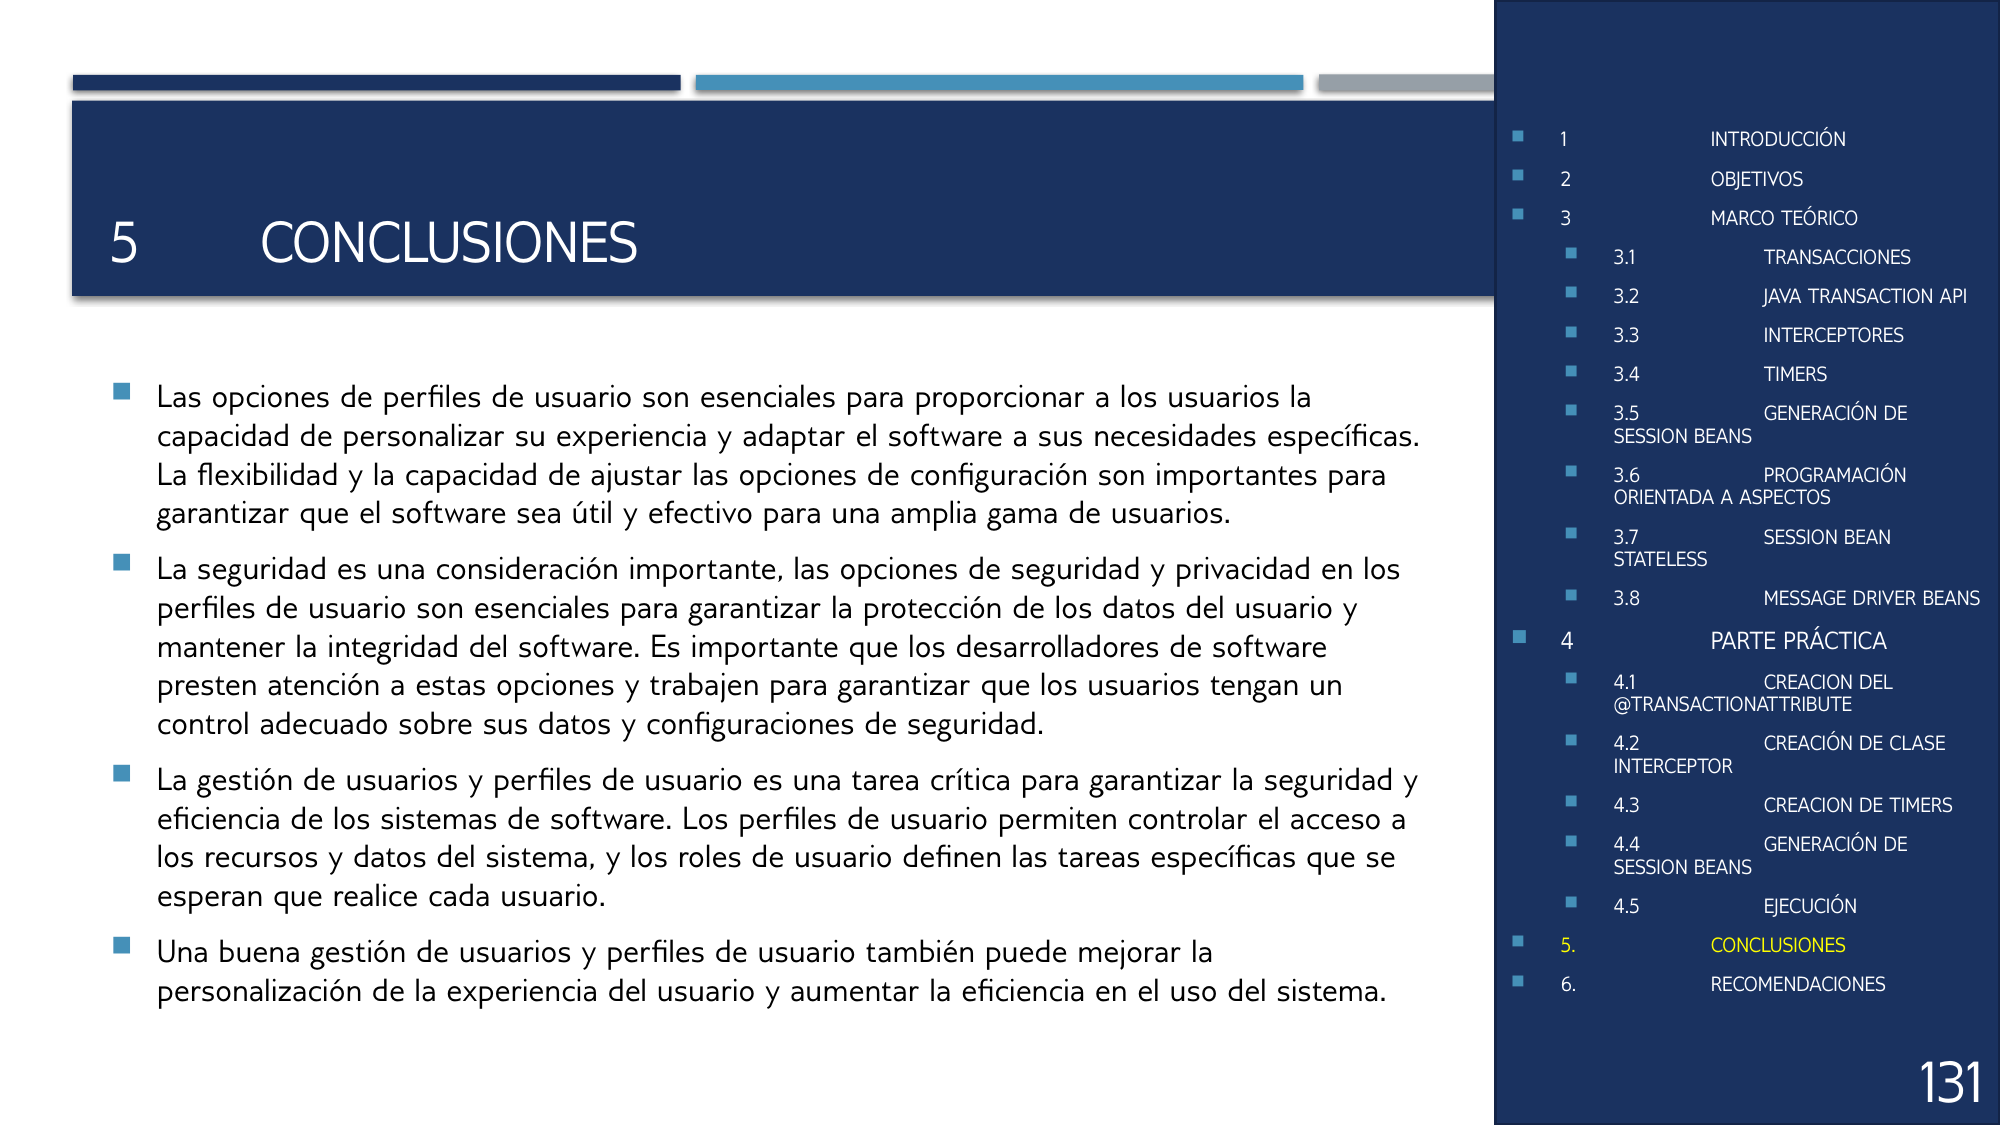

1	INTRODUCCIÓN
2	OBJETIVOS
3	MARCO TEÓRICO
3.1	TRANSACCIONES
3.2	JAVA TRANSACTION API
3.3	INTERCEPTORES
3.4	TIMERS
3.5	GENERACIÓN DE SESSION BEANS
3.6	PROGRAMACIÓN ORIENTADA A ASPECTOS
3.7	SESSION BEAN STATELESS
3.8	MESSAGE DRIVER BEANS
4	PARTE PRÁCTICA
4.1	CREACION DEL @TRANSACTIONATTRIBUTE
4.2	CREACIÓN DE CLASE INTERCEPTOR
4.3	CREACION DE TIMERS
4.4	GENERACIÓN DE SESSION BEANS
4.5	EJECUCIÓN
5.	CONCLUSIONES
6.	RECOMENDACIONES
# 5	CONCLUSIONES
Las opciones de perfiles de usuario son esenciales para proporcionar a los usuarios la capacidad de personalizar su experiencia y adaptar el software a sus necesidades específicas. La flexibilidad y la capacidad de ajustar las opciones de configuración son importantes para garantizar que el software sea útil y efectivo para una amplia gama de usuarios.
La seguridad es una consideración importante, las opciones de seguridad y privacidad en los perfiles de usuario son esenciales para garantizar la protección de los datos del usuario y mantener la integridad del software. Es importante que los desarrolladores de software presten atención a estas opciones y trabajen para garantizar que los usuarios tengan un control adecuado sobre sus datos y configuraciones de seguridad.
La gestión de usuarios y perfiles de usuario es una tarea crítica para garantizar la seguridad y eficiencia de los sistemas de software. Los perfiles de usuario permiten controlar el acceso a los recursos y datos del sistema, y los roles de usuario definen las tareas específicas que se esperan que realice cada usuario.
Una buena gestión de usuarios y perfiles de usuario también puede mejorar la personalización de la experiencia del usuario y aumentar la eficiencia en el uso del sistema.
131
35
38